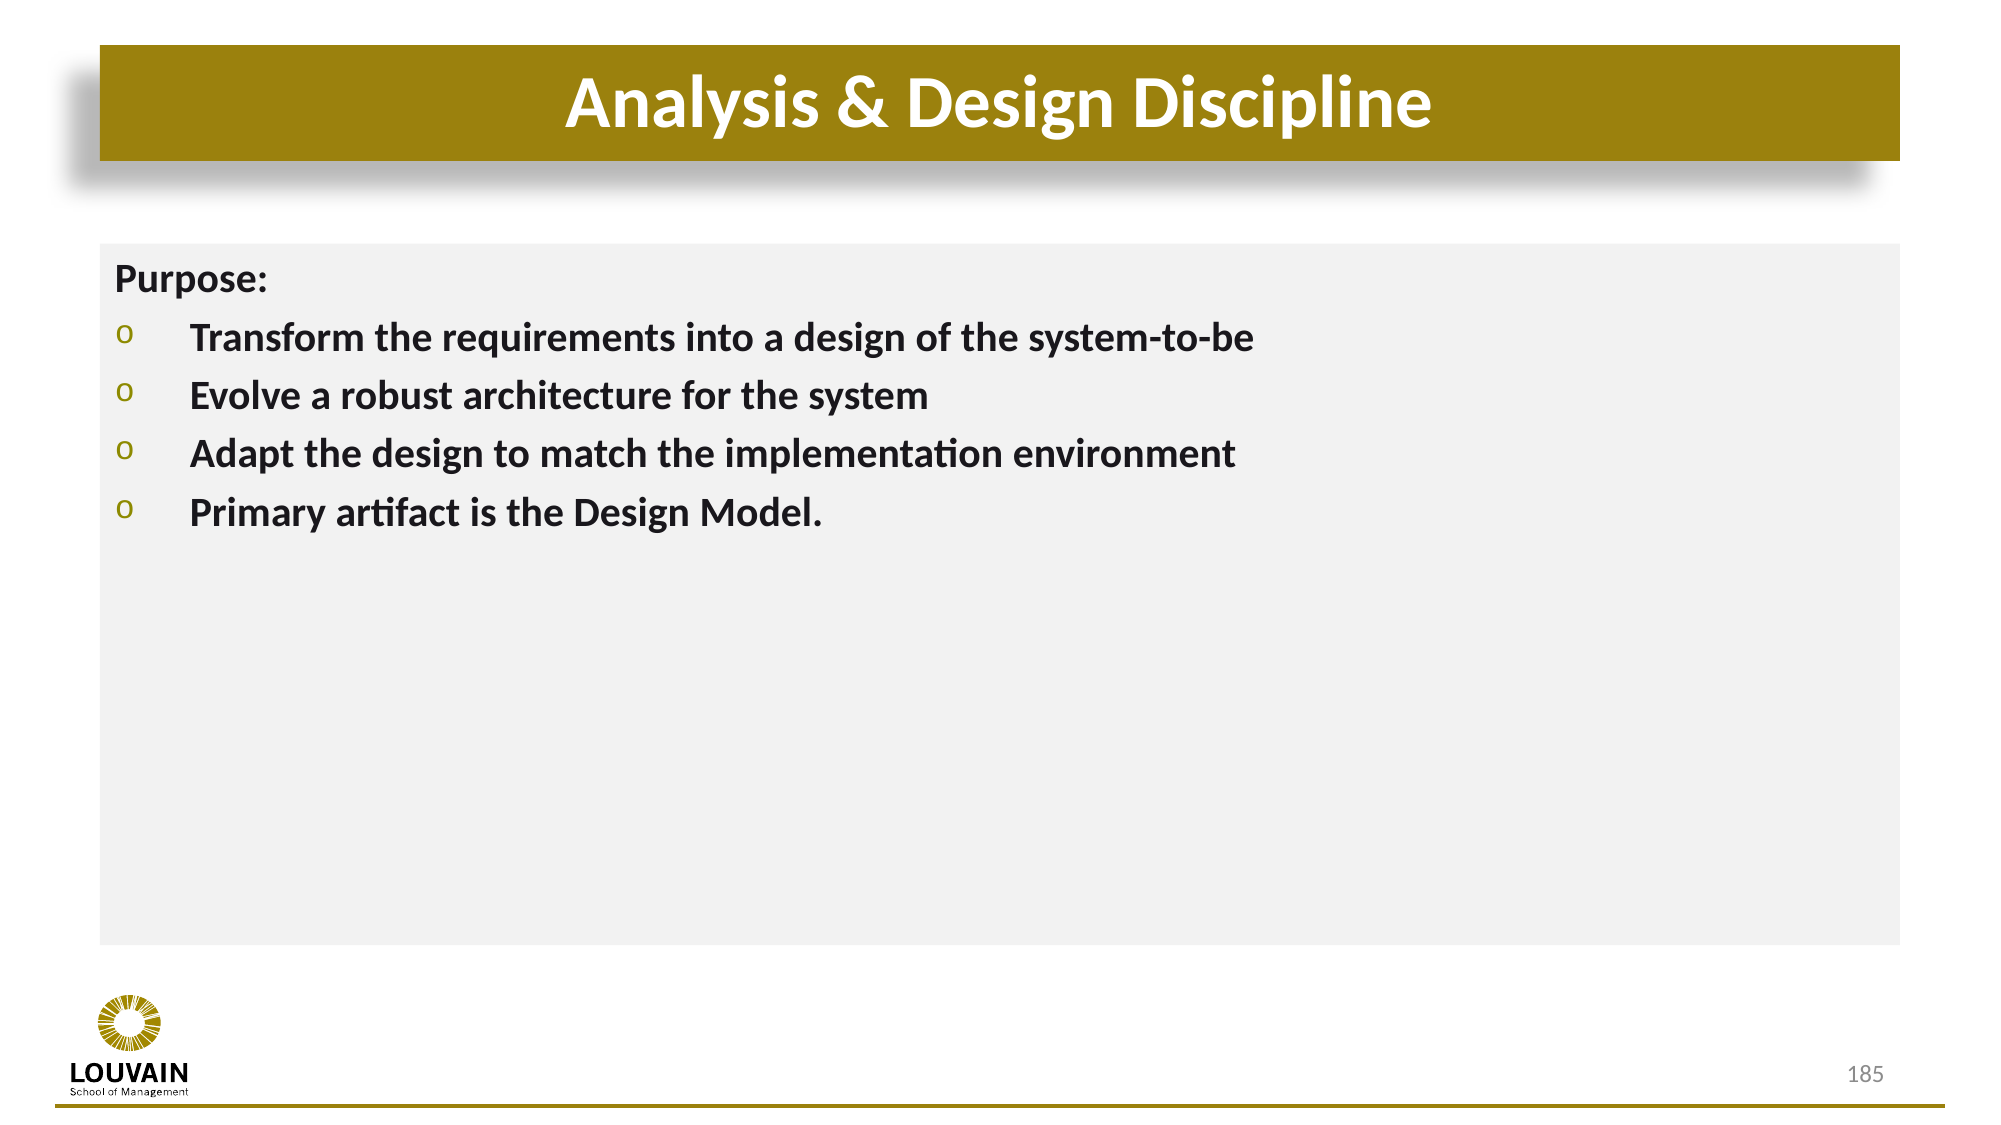

# Analysis & Design Discipline
Purpose:
Transform the requirements into a design of the system-to-be
Evolve a robust architecture for the system
Adapt the design to match the implementation environment
Primary artifact is the Design Model.
185